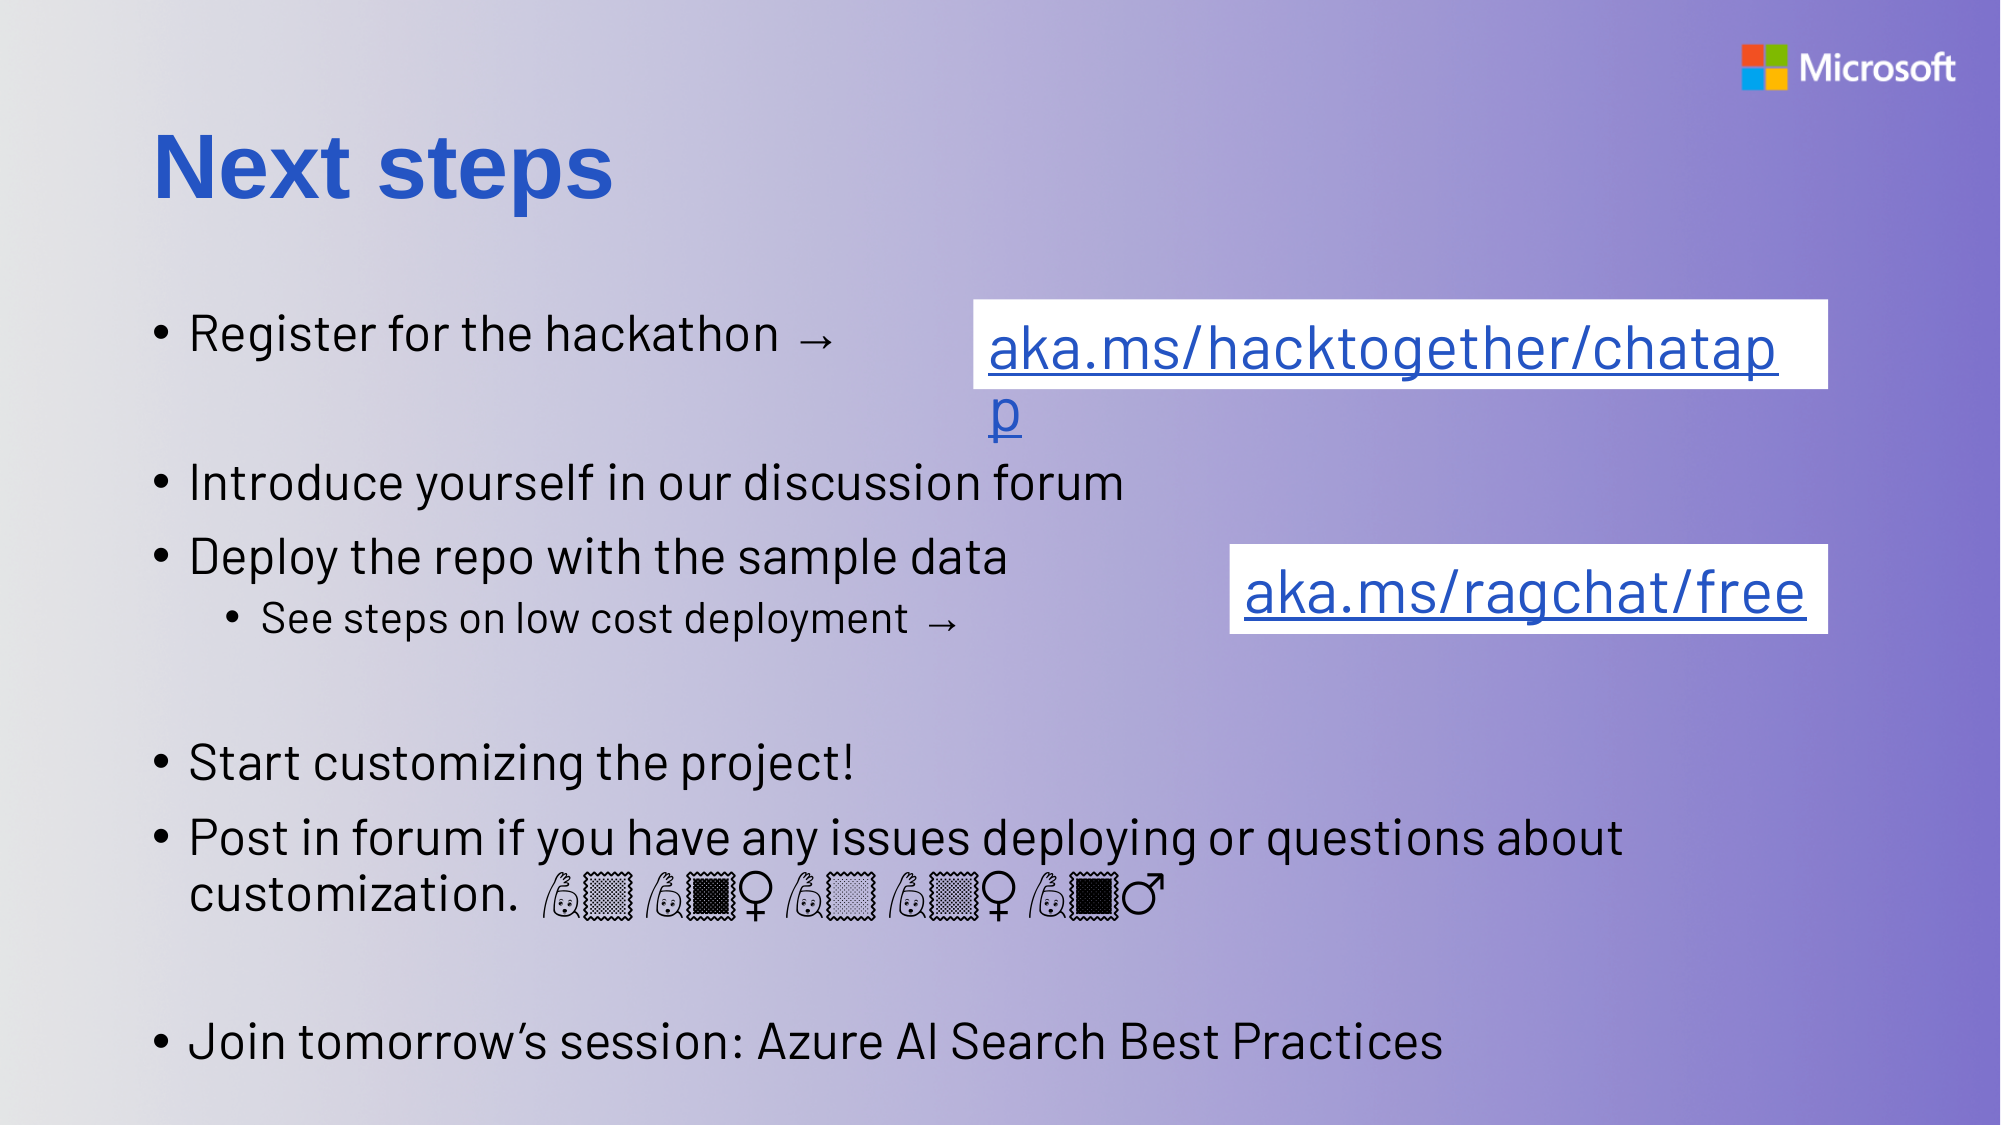

# Next steps
Register for the hackathon →

Introduce yourself in our discussion forum
Deploy the repo with the sample data
See steps on low cost deployment →

Start customizing the project!
Post in forum if you have any issues deploying or questions about customization.  🙋🏼 🙋🏾‍♀️ 🙋🏻 🙋🏼‍♀️ 🙋🏿‍♂️

Join tomorrow’s session: Azure AI Search Best Practices
aka.ms/hacktogether/chatapp
aka.ms/ragchat/free